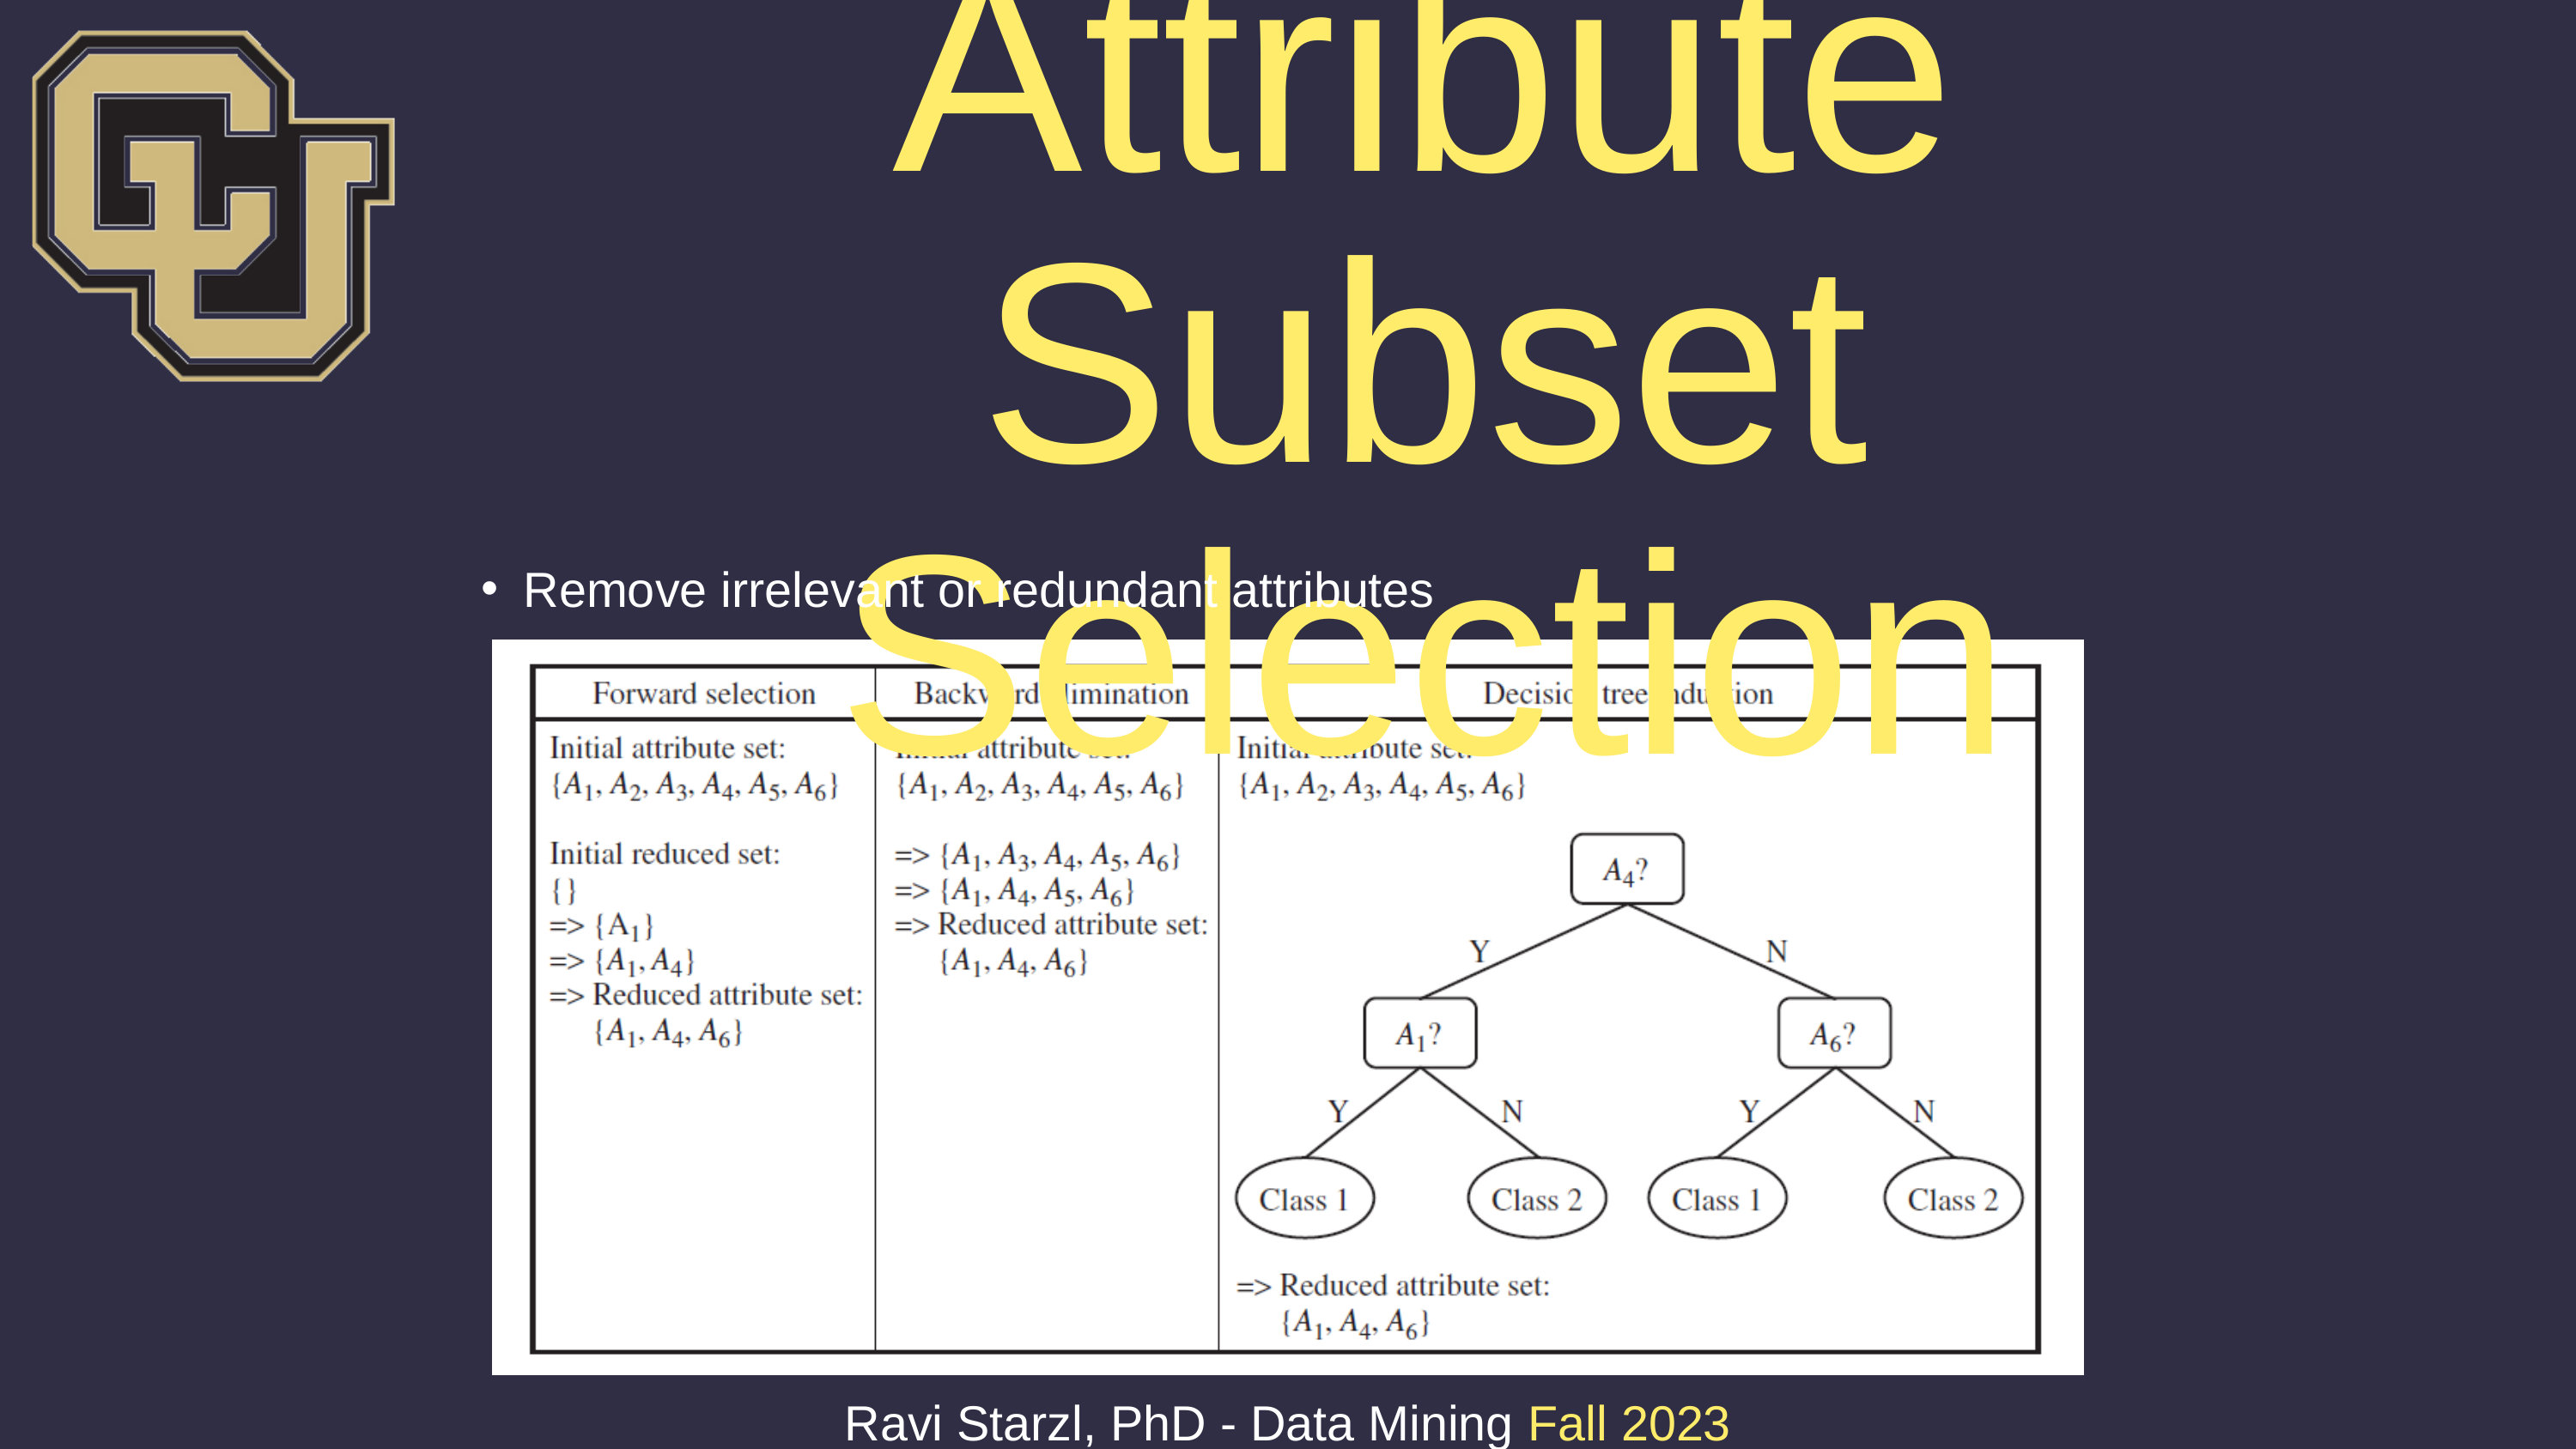

Attribute Subset Selection

Remove irrelevant or redundant attributes

Ravi Starzl, PhD - Data Mining Fall 2023